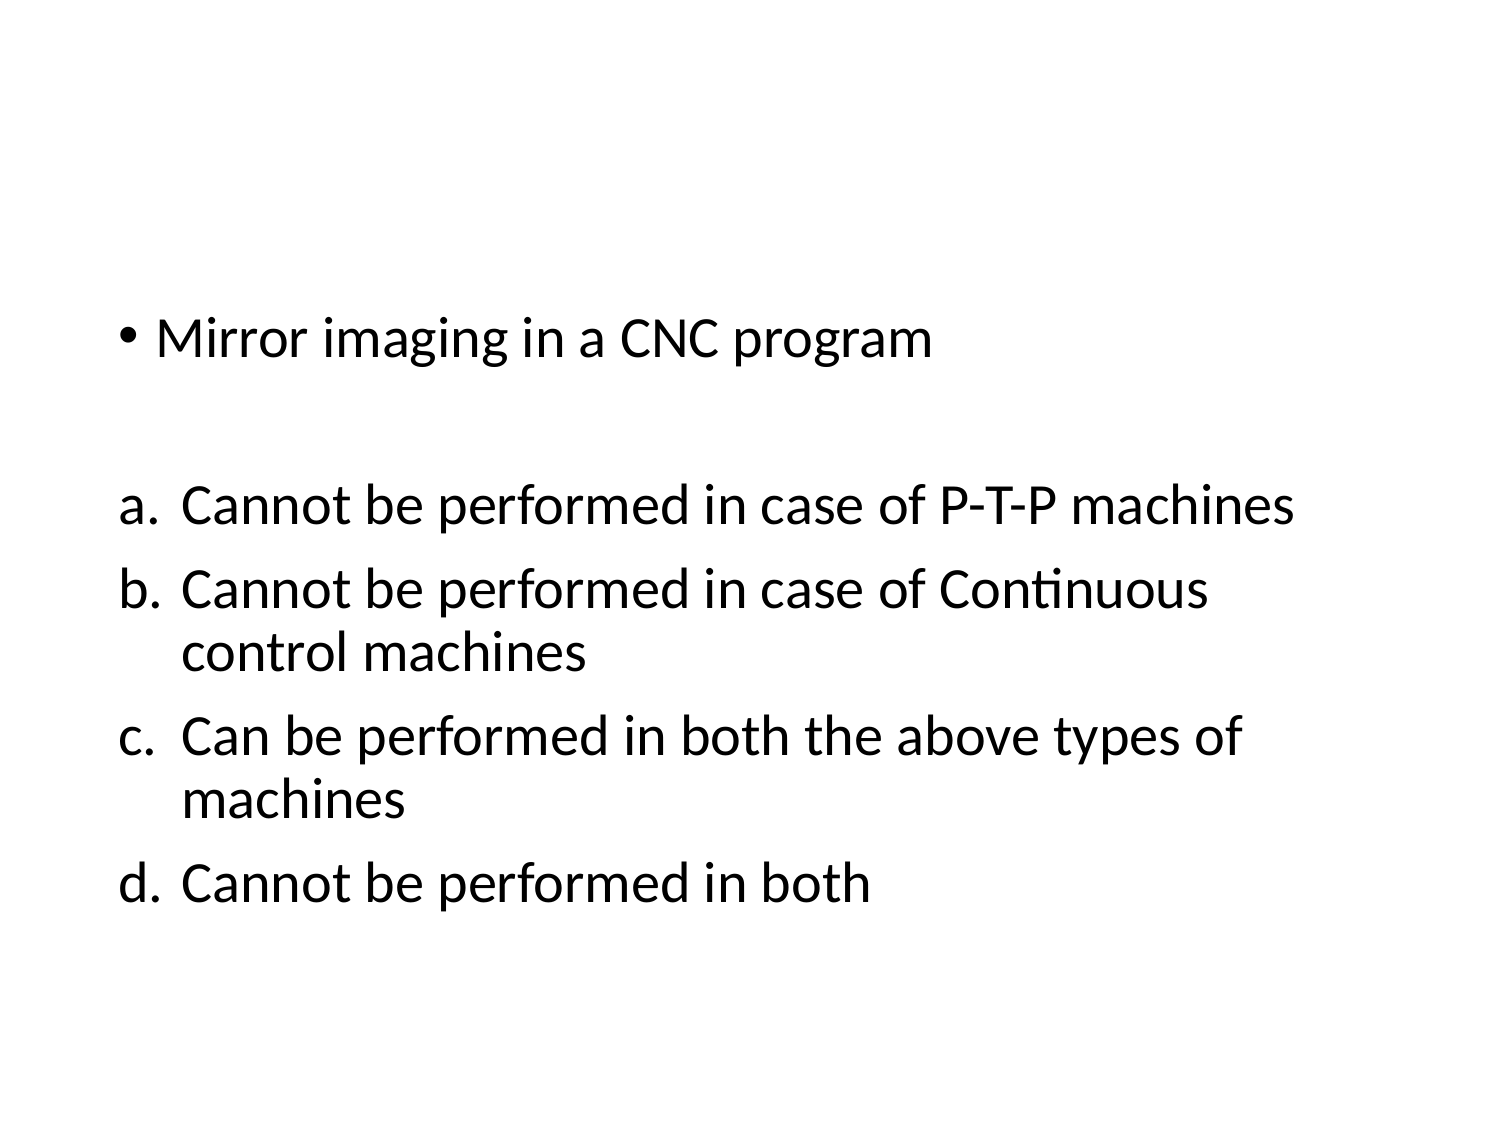

#
Mirror imaging in a CNC program

Cannot be performed in case of P-T-P machines
Cannot be performed in case of Continuous control machines
Can be performed in both the above types of machines
Cannot be performed in both